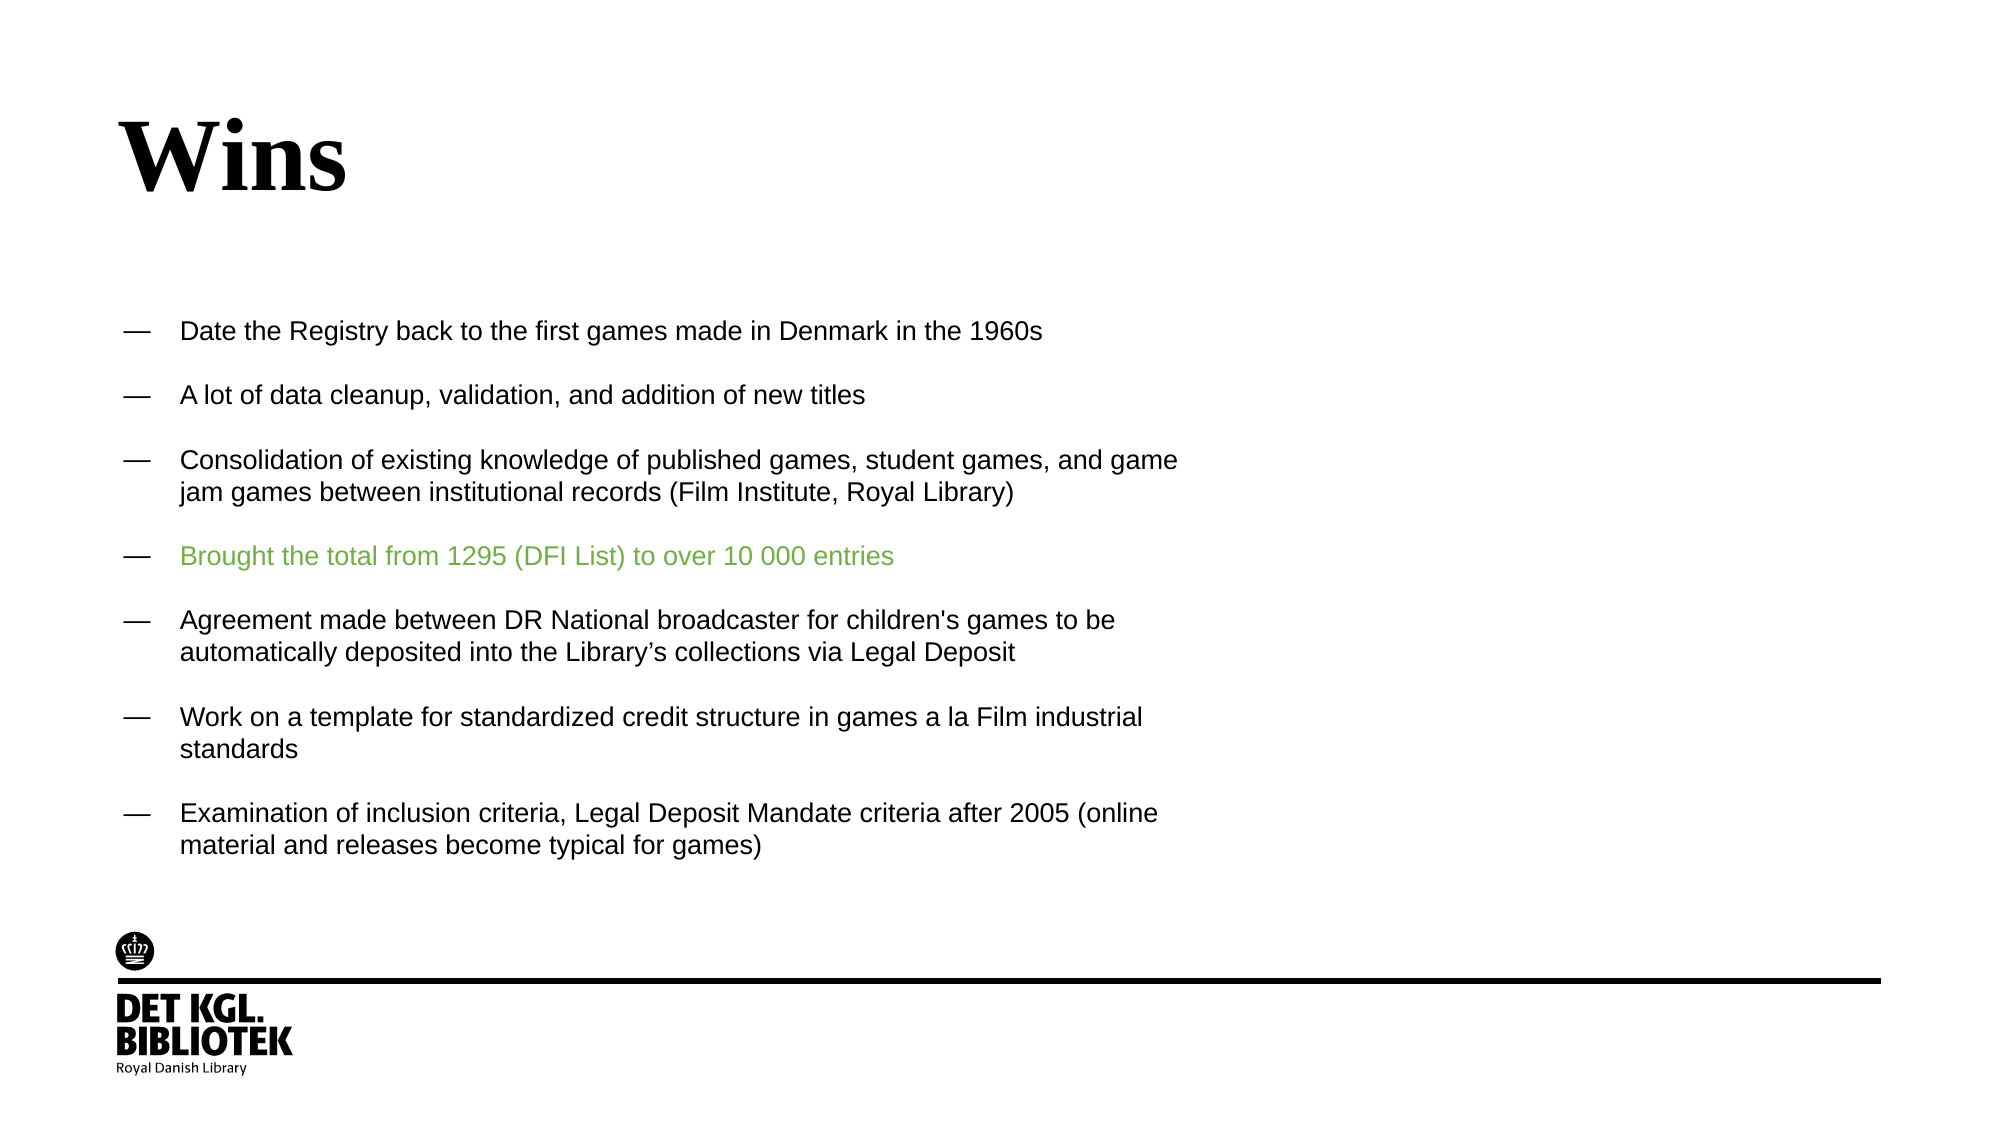

# Wins
Date the Registry back to the first games made in Denmark in the 1960s

A lot of data cleanup, validation, and addition of new titles
Consolidation of existing knowledge of published games, student games, and game jam games between institutional records (Film Institute, Royal Library)
Brought the total from 1295 (DFI List) to over 10 000 entries

Agreement made between DR National broadcaster for children's games to be automatically deposited into the Library’s collections via Legal Deposit

Work on a template for standardized credit structure in games a la Film industrial standards

Examination of inclusion criteria, Legal Deposit Mandate criteria after 2005 (online material and releases become typical for games)